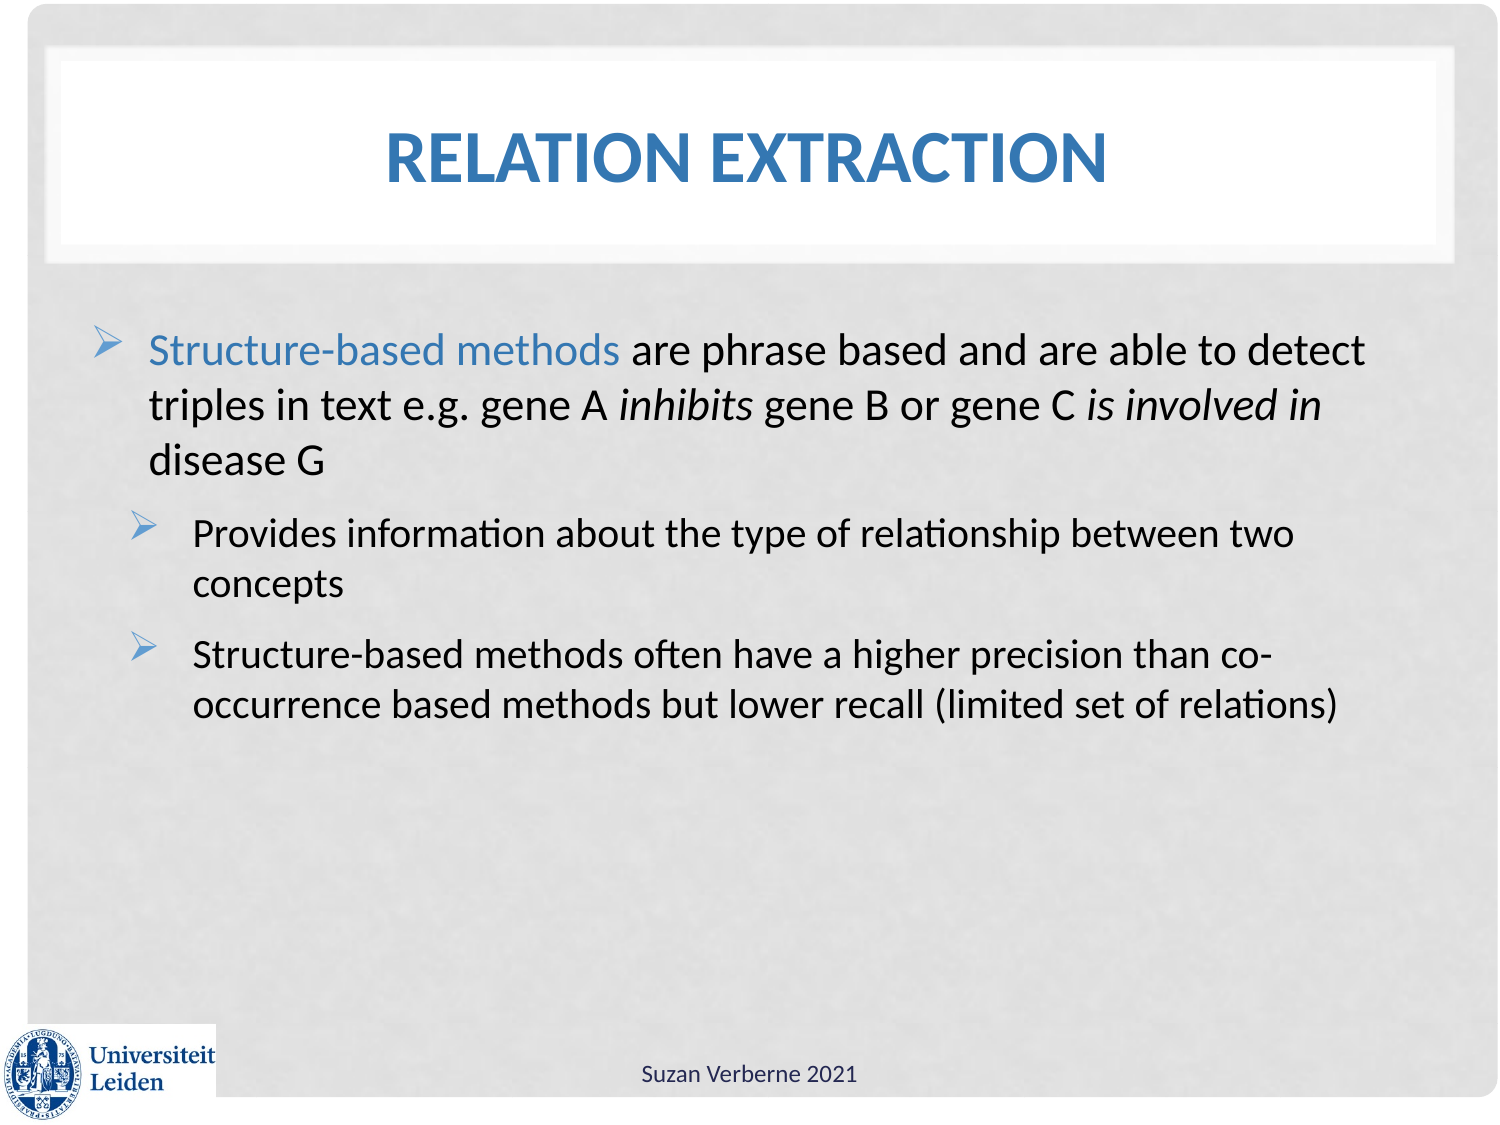

# Relation extraction
Structure-based methods are phrase based and are able to detect triples in text e.g. gene A inhibits gene B or gene C is involved in disease G
Provides information about the type of relationship between two concepts
Structure-based methods often have a higher precision than co-occurrence based methods but lower recall (limited set of relations)

Suzan Verberne 2021